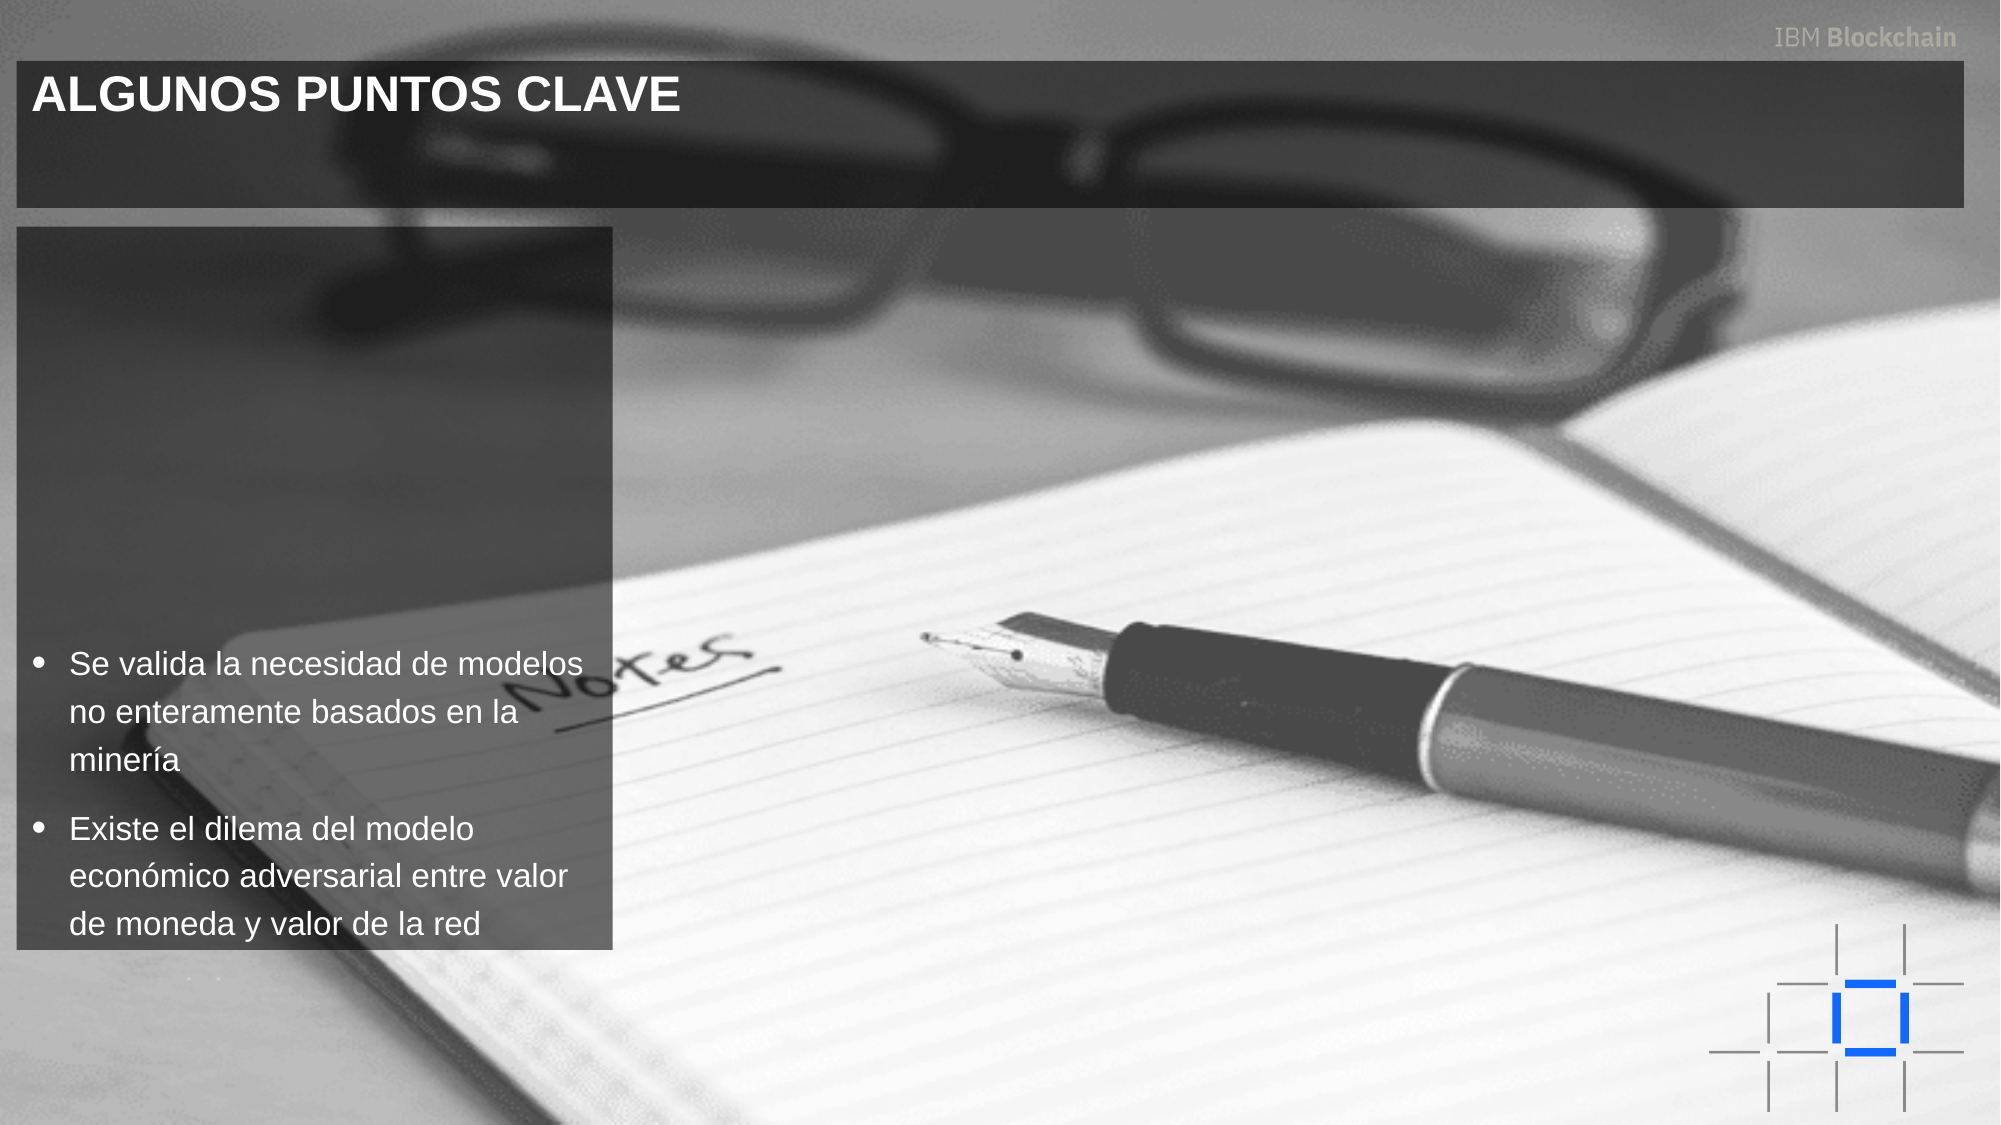

# Algunos puntos clave
Se valida la necesidad de modelos no enteramente basados en la minería
Existe el dilema del modelo económico adversarial entre valor de moneda y valor de la red